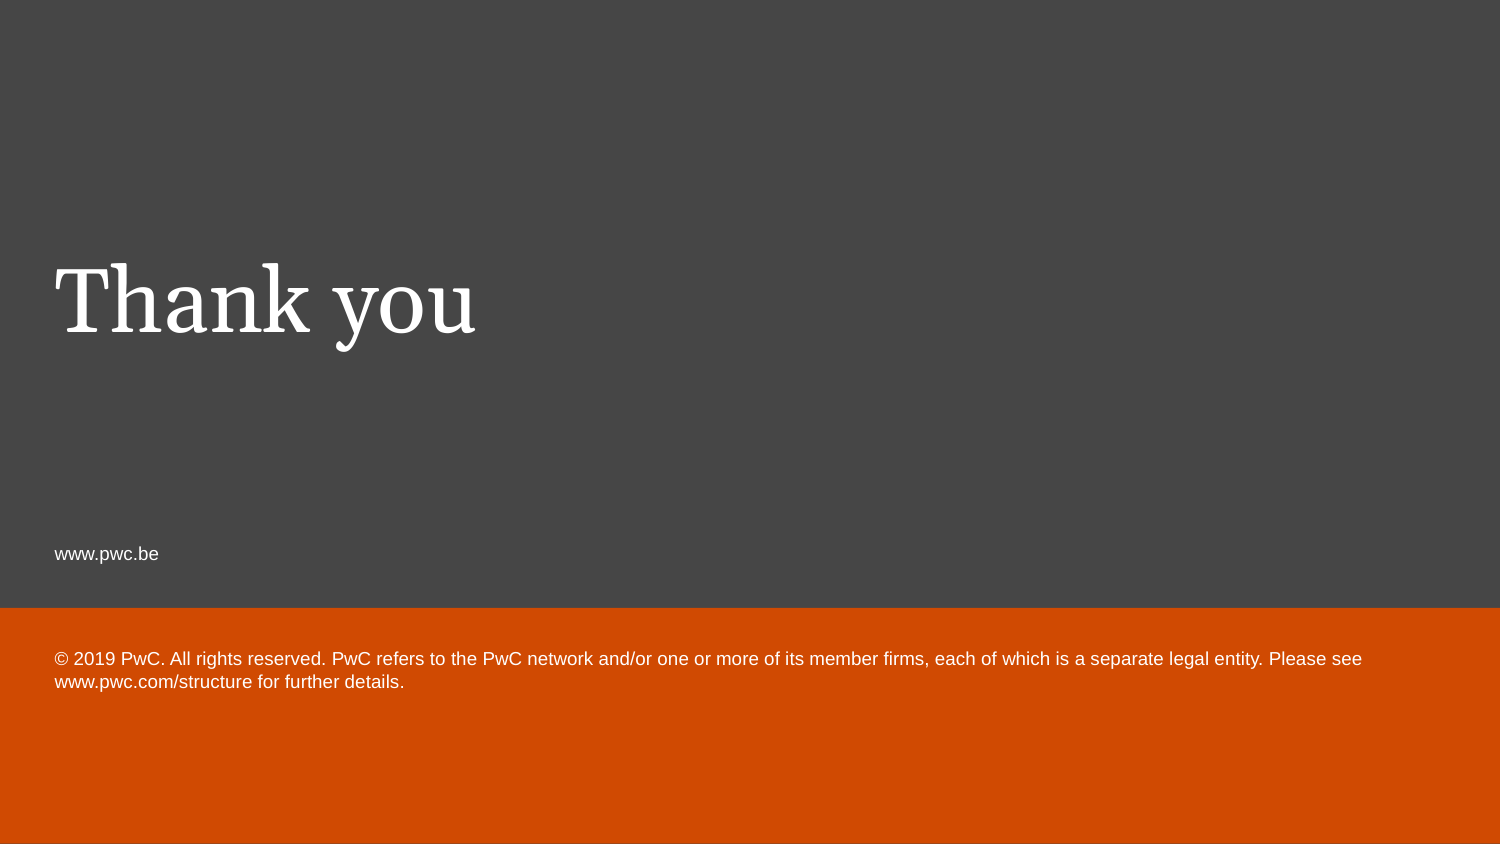

# Thank you
© 2019 PwC. All rights reserved. PwC refers to the PwC network and/or one or more of its member firms, each of which is a separate legal entity. Please see www.pwc.com/structure for further details.